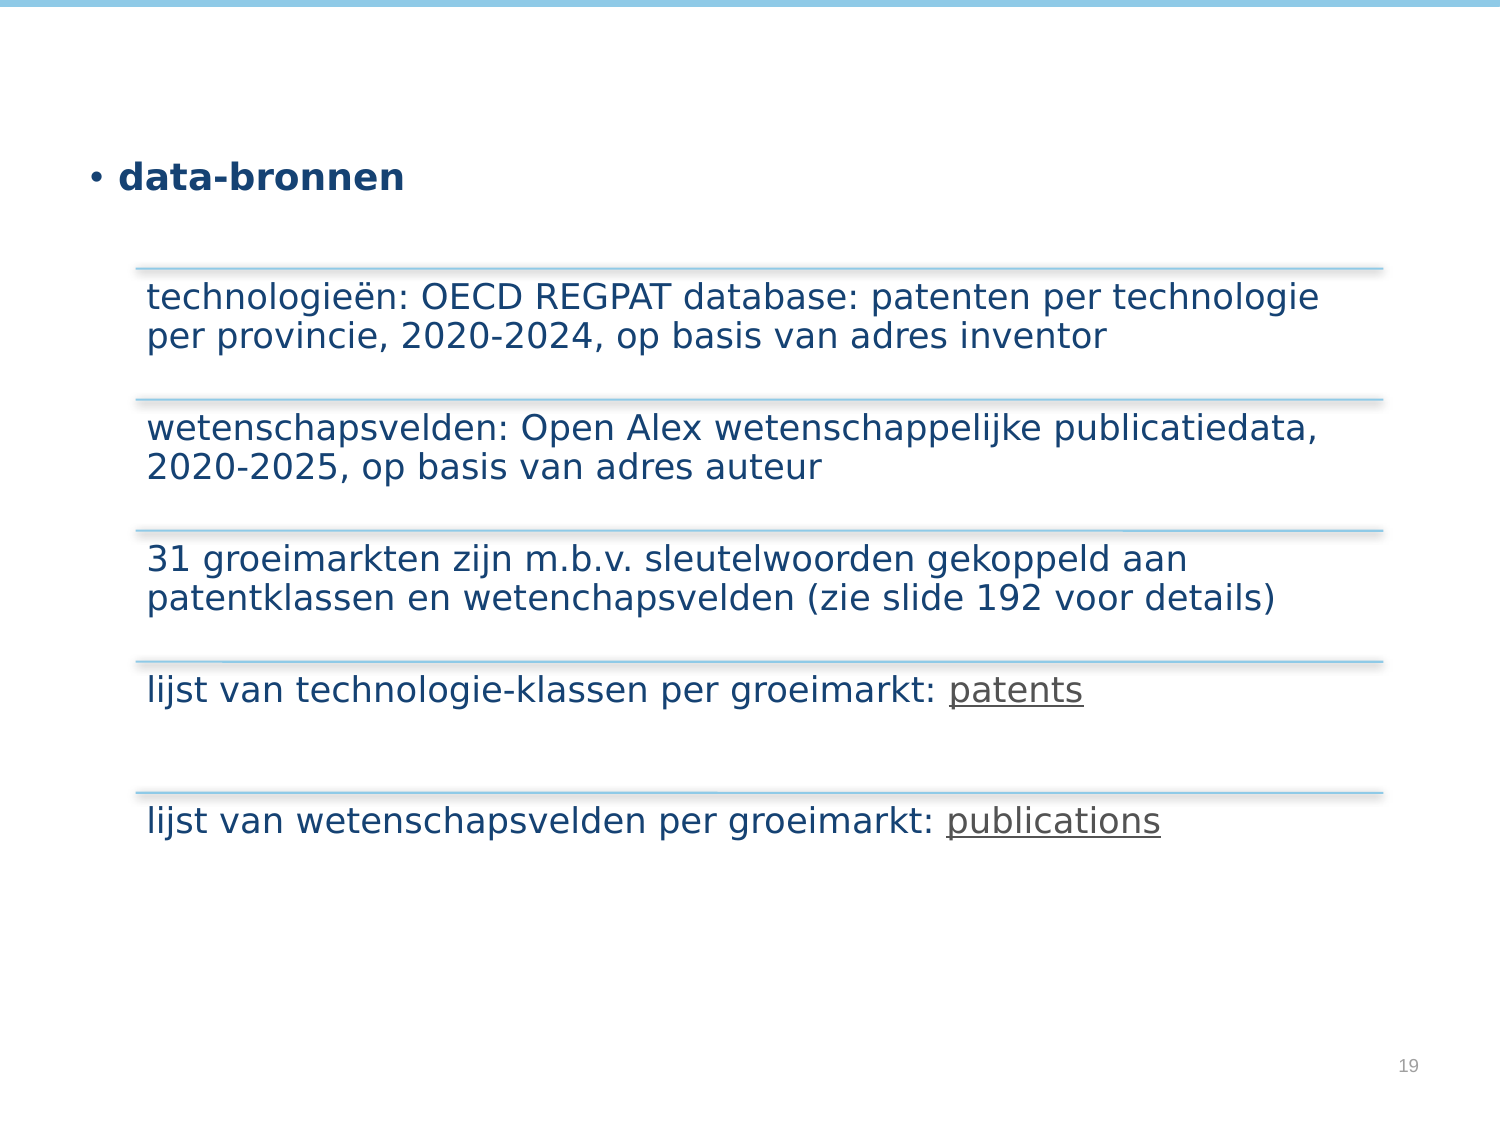

data-bronnen
technologieën: OECD REGPAT database: patenten per technologie per provincie, 2020-2024, op basis van adres inventor
wetenschapsvelden: Open Alex wetenschappelijke publicatiedata, 2020-2025, op basis van adres auteur
31 groeimarkten zijn m.b.v. sleutelwoorden gekoppeld aan patentklassen en wetenchapsvelden (zie slide 192 voor details)
lijst van technologie-klassen per groeimarkt: patents
lijst van wetenschapsvelden per groeimarkt: publications
19